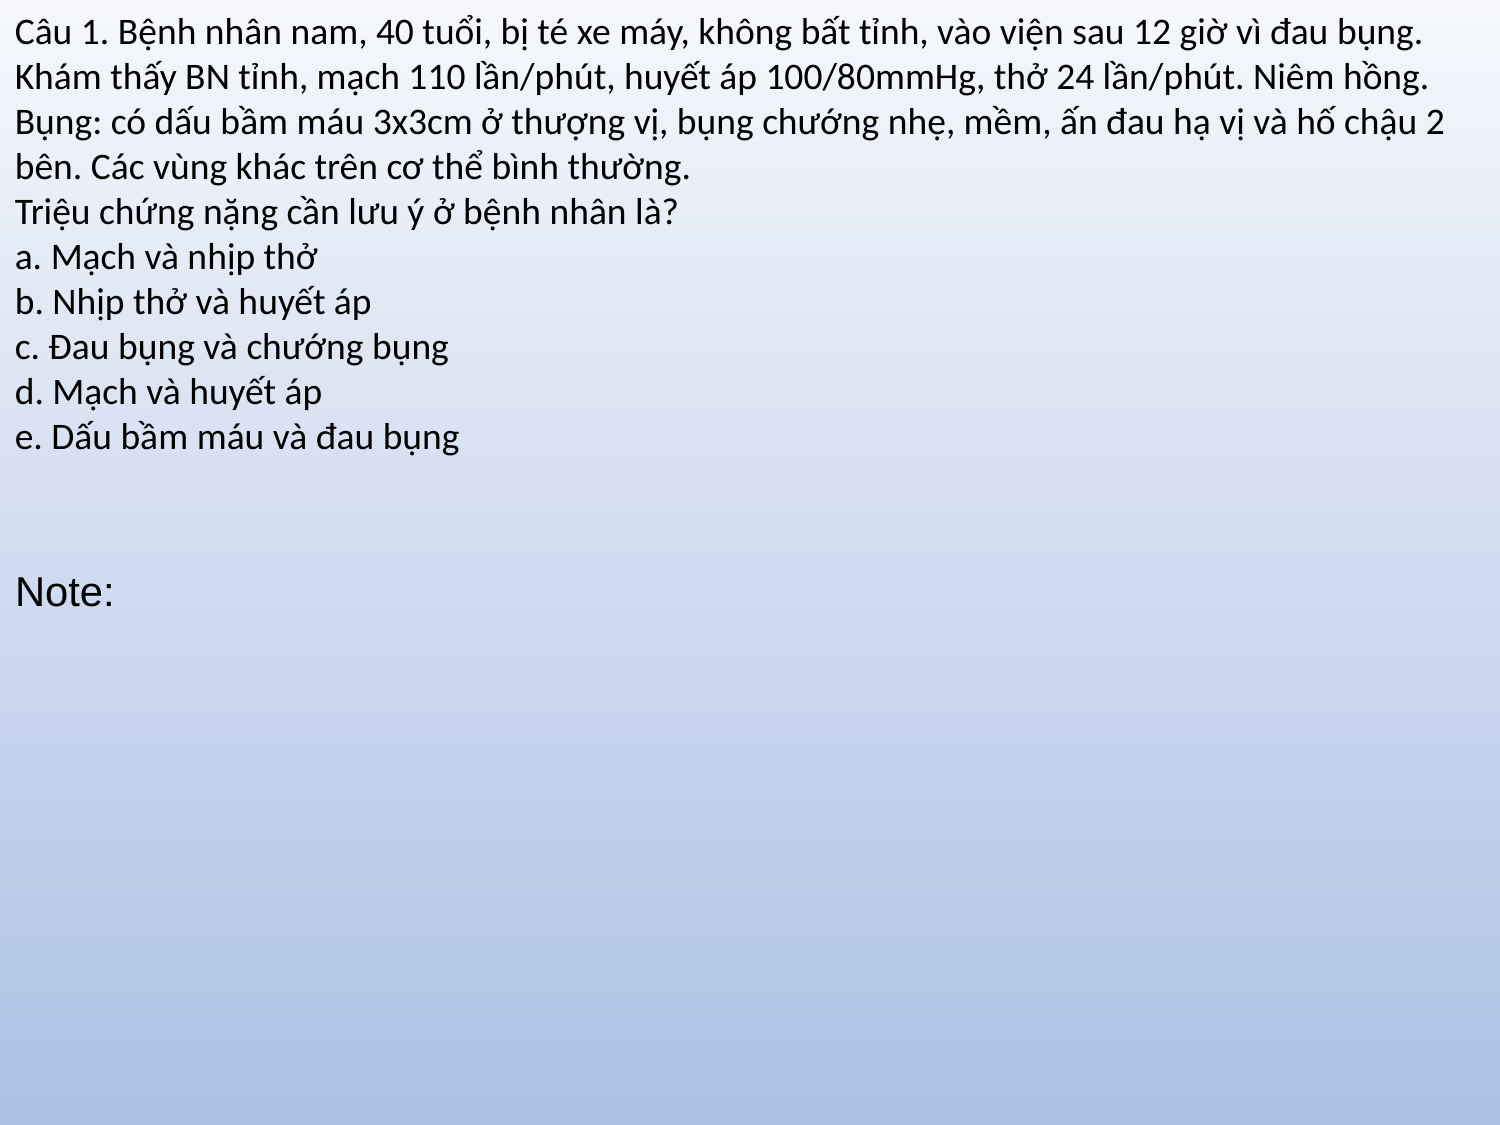

Câu 1. Bệnh nhân nam, 40 tuổi, bị té xe máy, không bất tỉnh, vào viện sau 12 giờ vì đau bụng.
Khám thấy BN tỉnh, mạch 110 lần/phút, huyết áp 100/80mmHg, thở 24 lần/phút. Niêm hồng. Bụng: có dấu bầm máu 3x3cm ở thượng vị, bụng chướng nhẹ, mềm, ấn đau hạ vị và hố chậu 2 bên. Các vùng khác trên cơ thể bình thường.
Triệu chứng nặng cần lưu ý ở bệnh nhân là?
a. Mạch và nhịp thở
b. Nhịp thở và huyết áp
c. Đau bụng và chướng bụng
d. Mạch và huyết áp
e. Dấu bầm máu và đau bụng
Note: